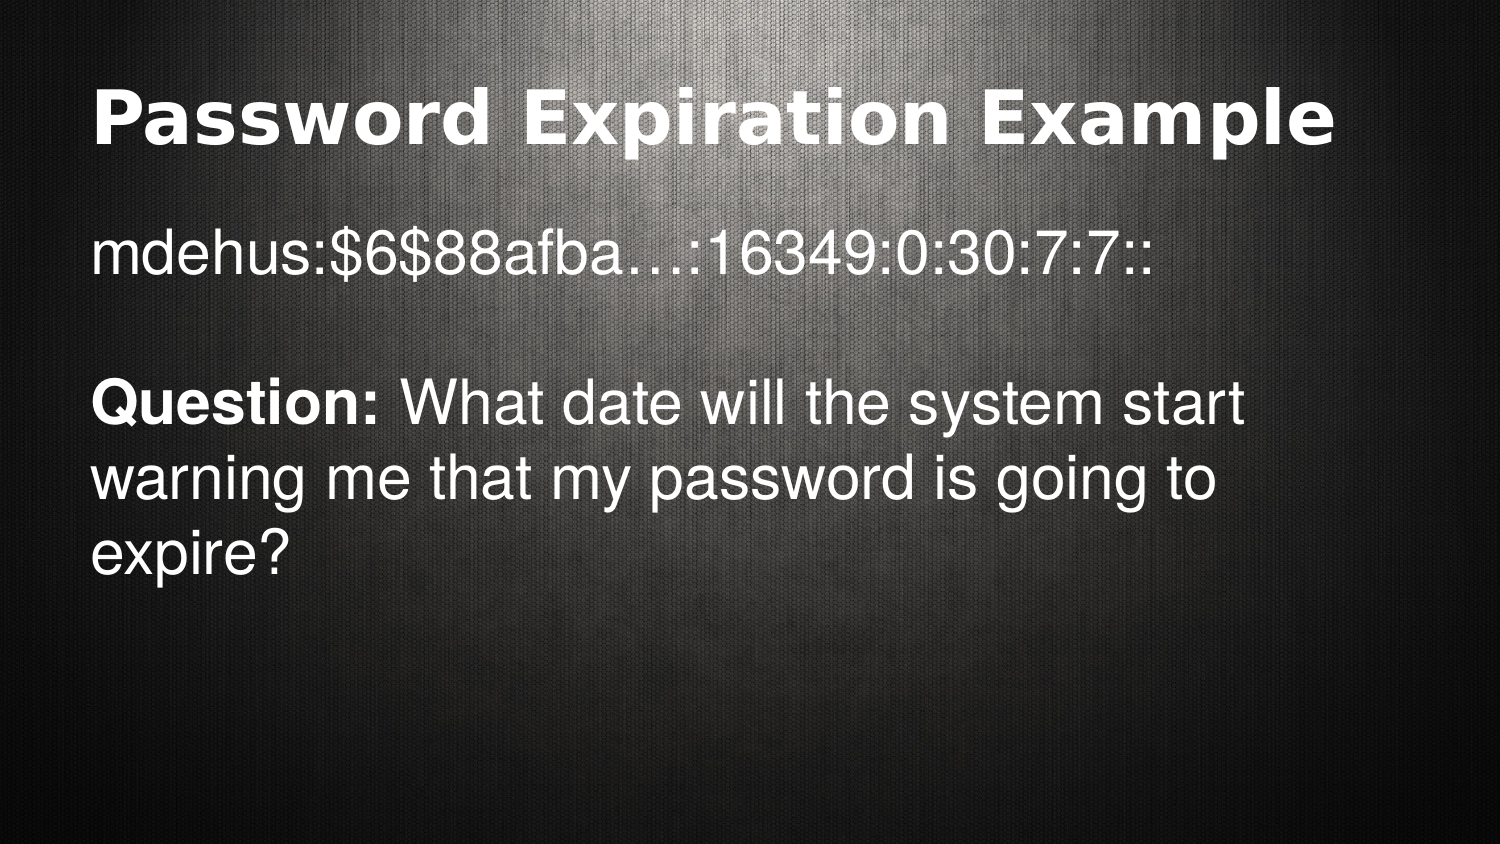

# Password Expiration Example
mdehus:$6$88afba…:16349:0:30:7:7::

Question: What date will the system start warning me that my password is going to expire?